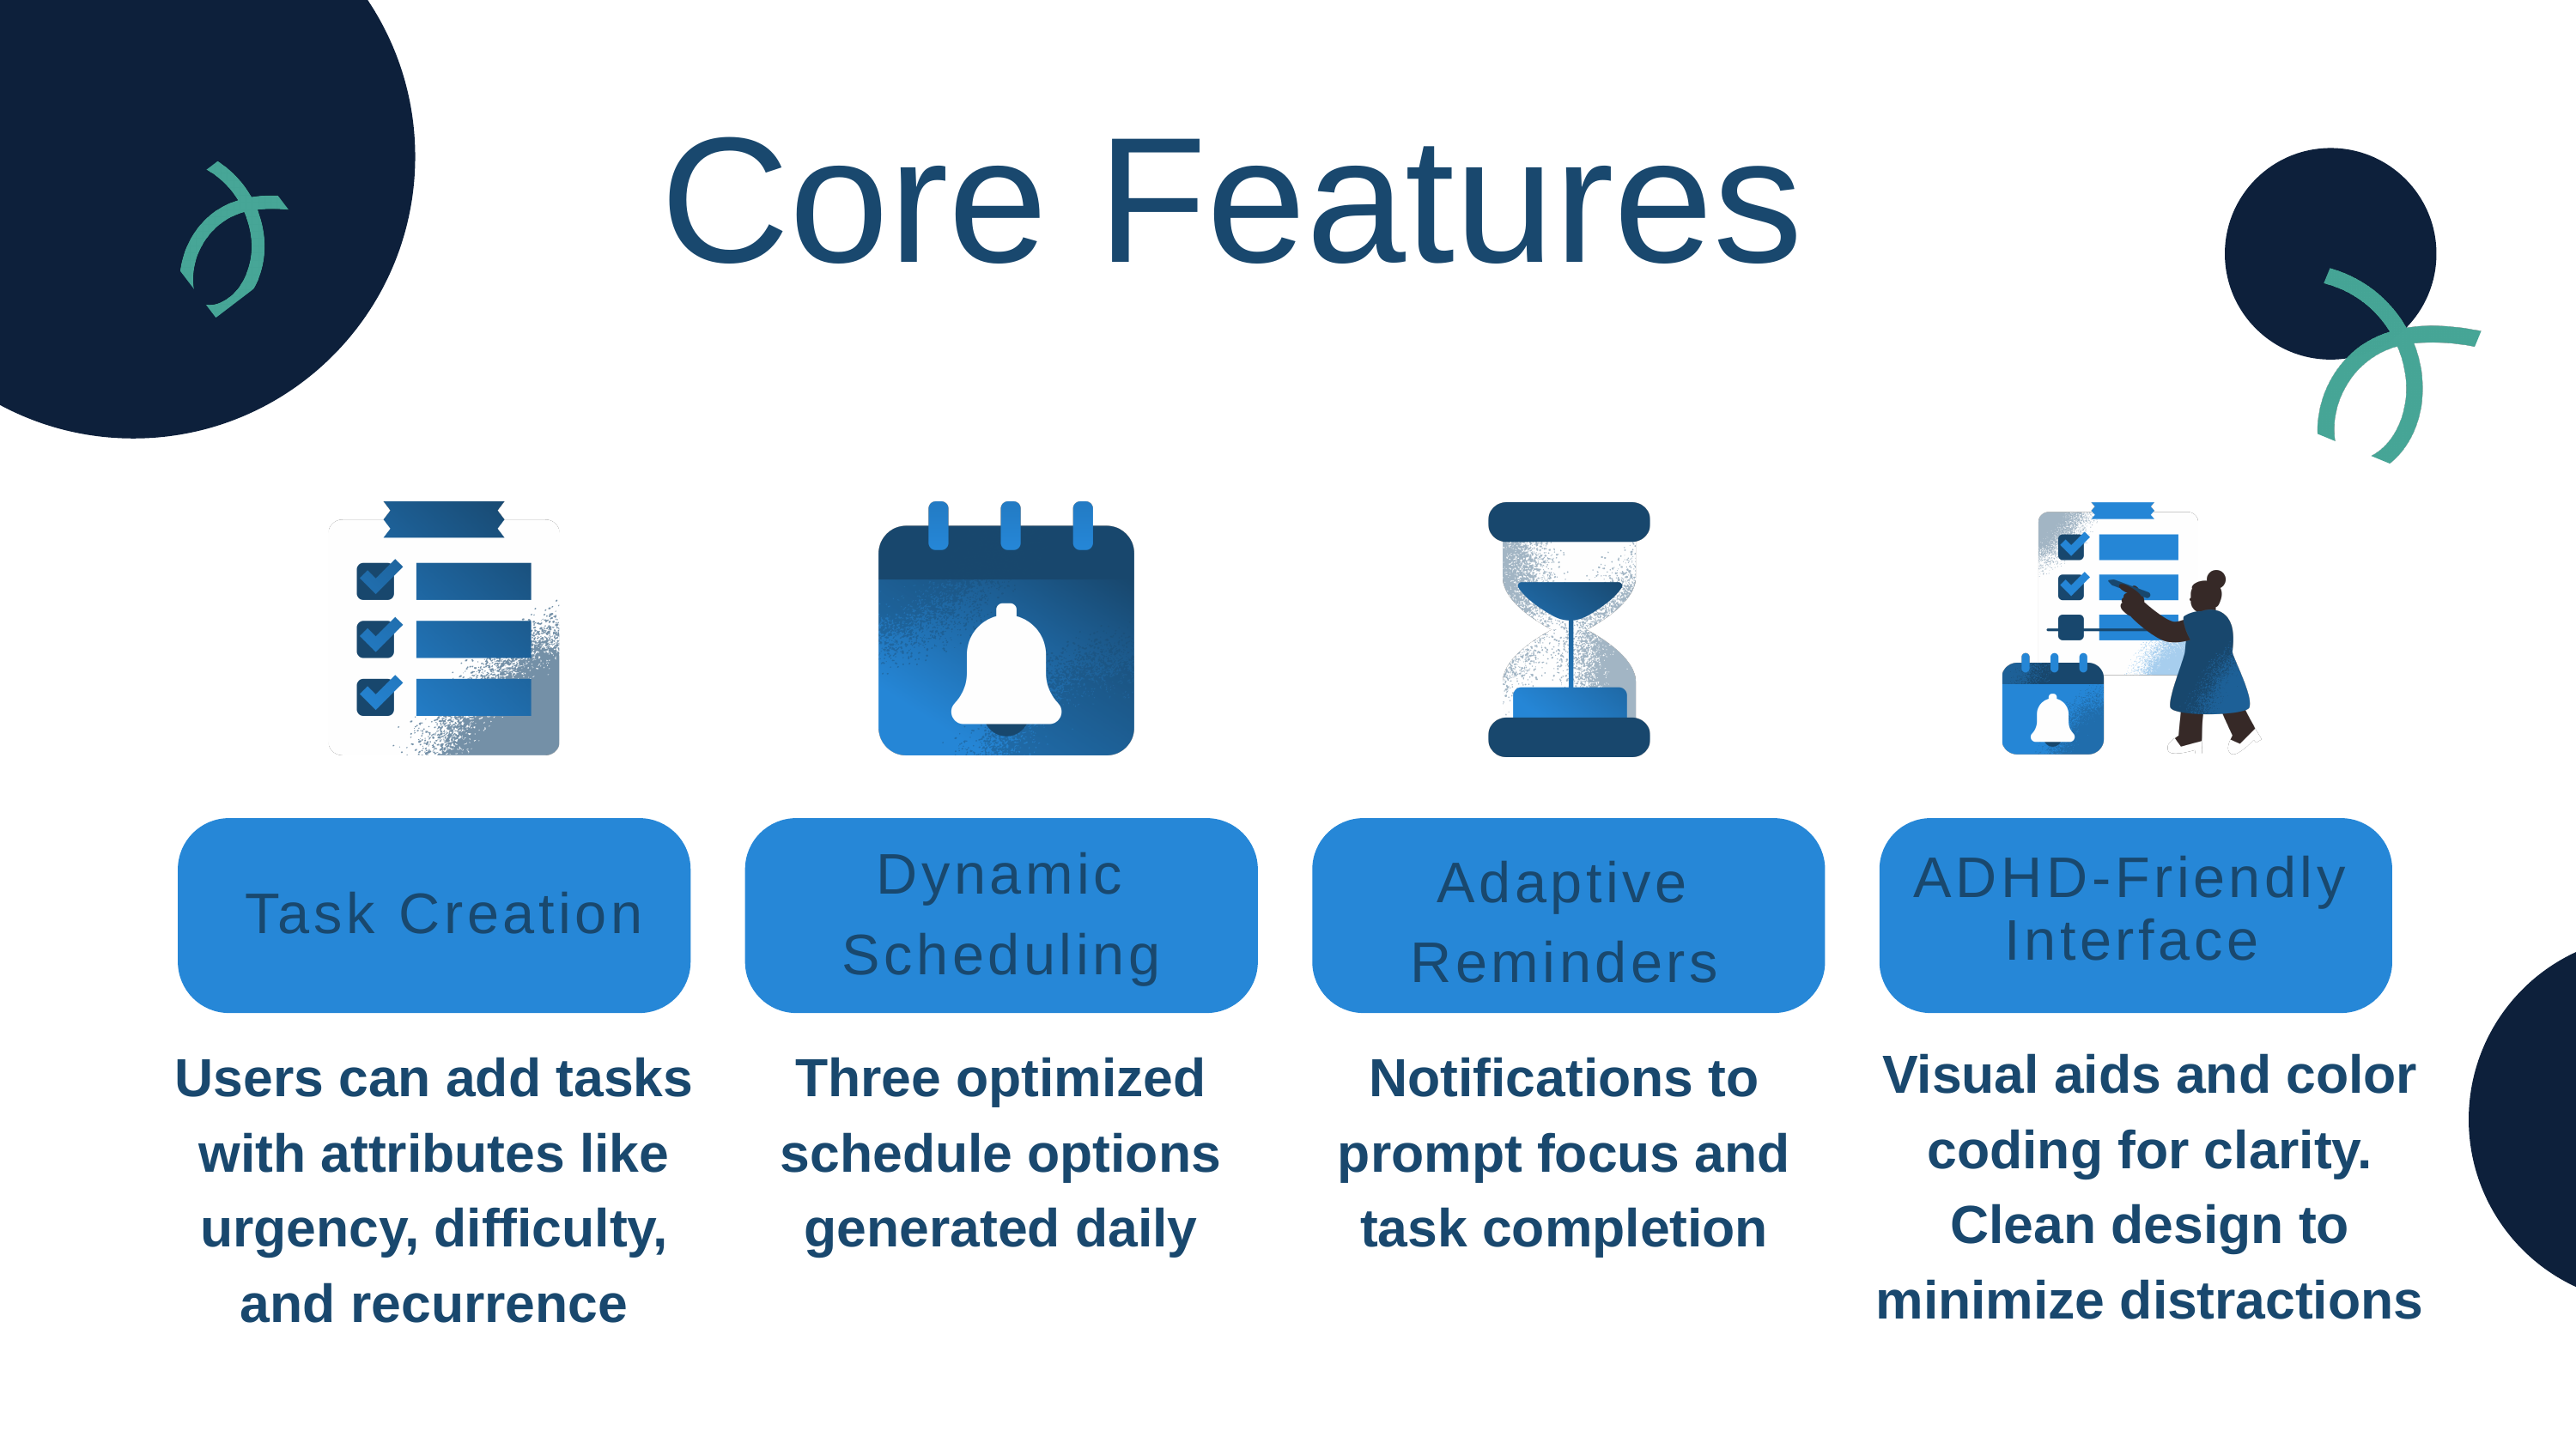

Core Features

Dynamic Scheduling
Adaptive Reminders

ADHD-Friendly Interface

Task Creation

Visual aids and color coding for clarity.
Clean design to minimize distractions

Users can add tasks with attributes like urgency, difficulty, and recurrence

Three optimized schedule options generated daily

Notifications to prompt focus and task completion